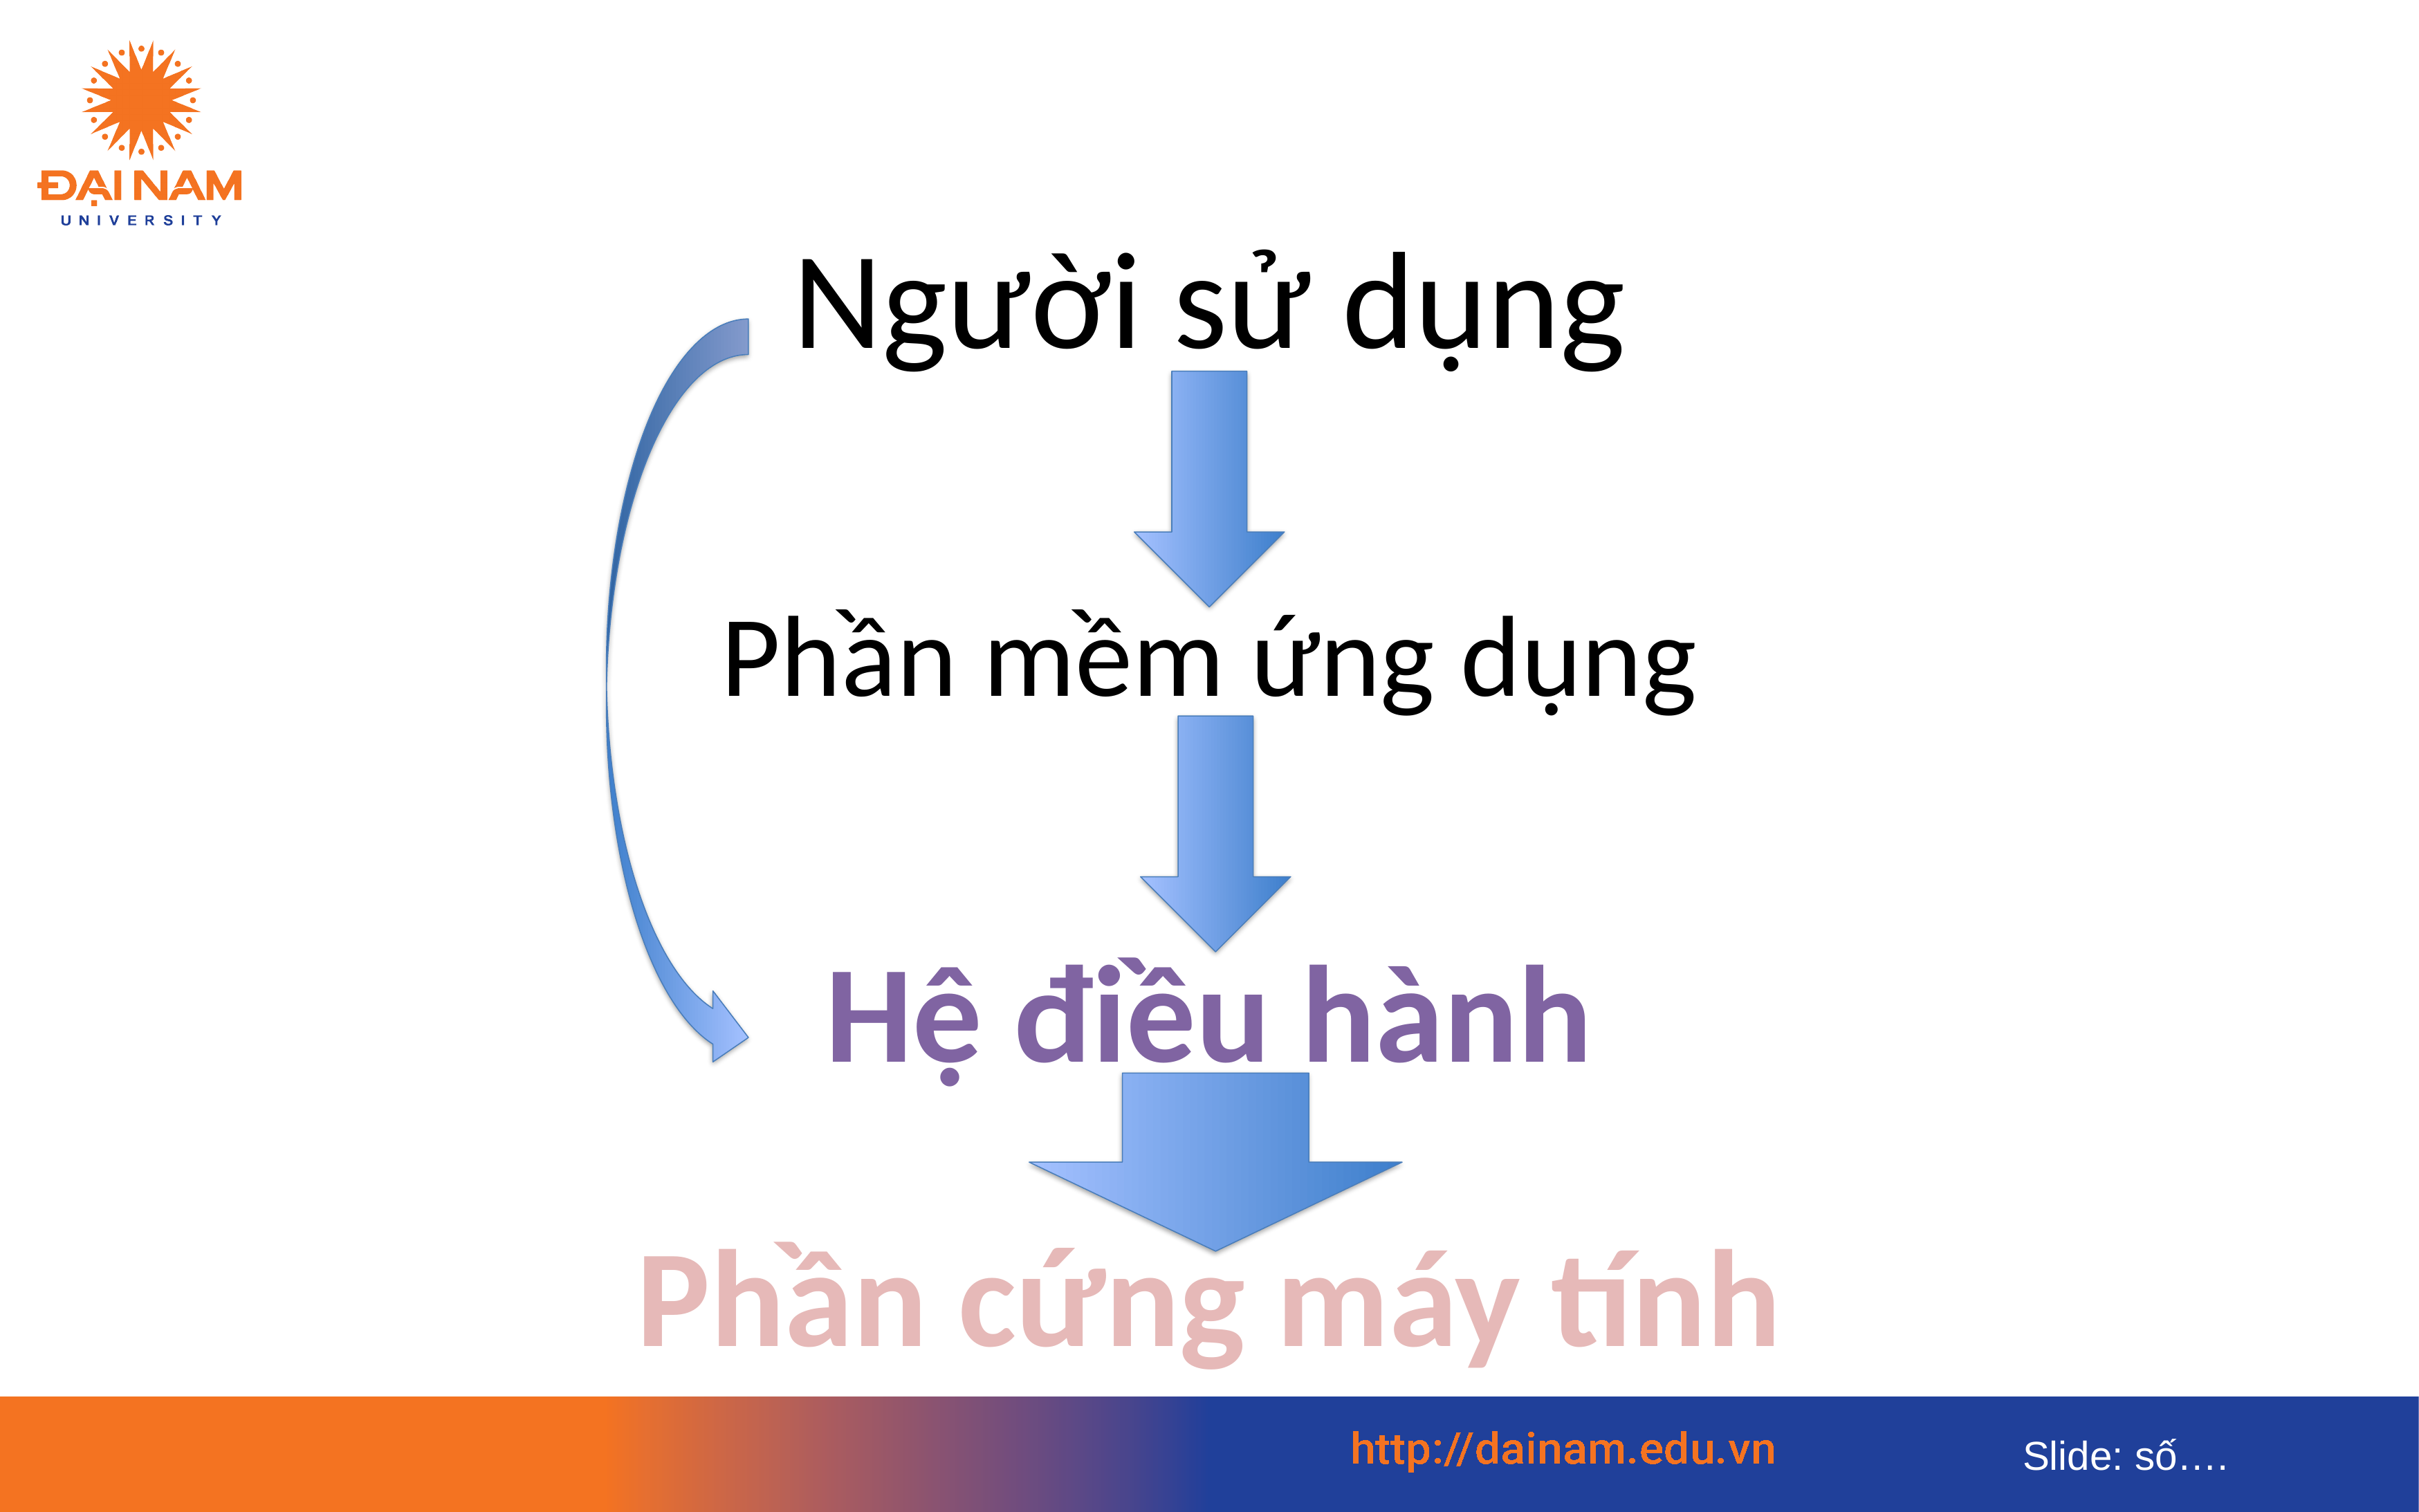

Người sử dụng

Phần mềm ứng dụng

Hệ điều hành

Phần cứng máy tính